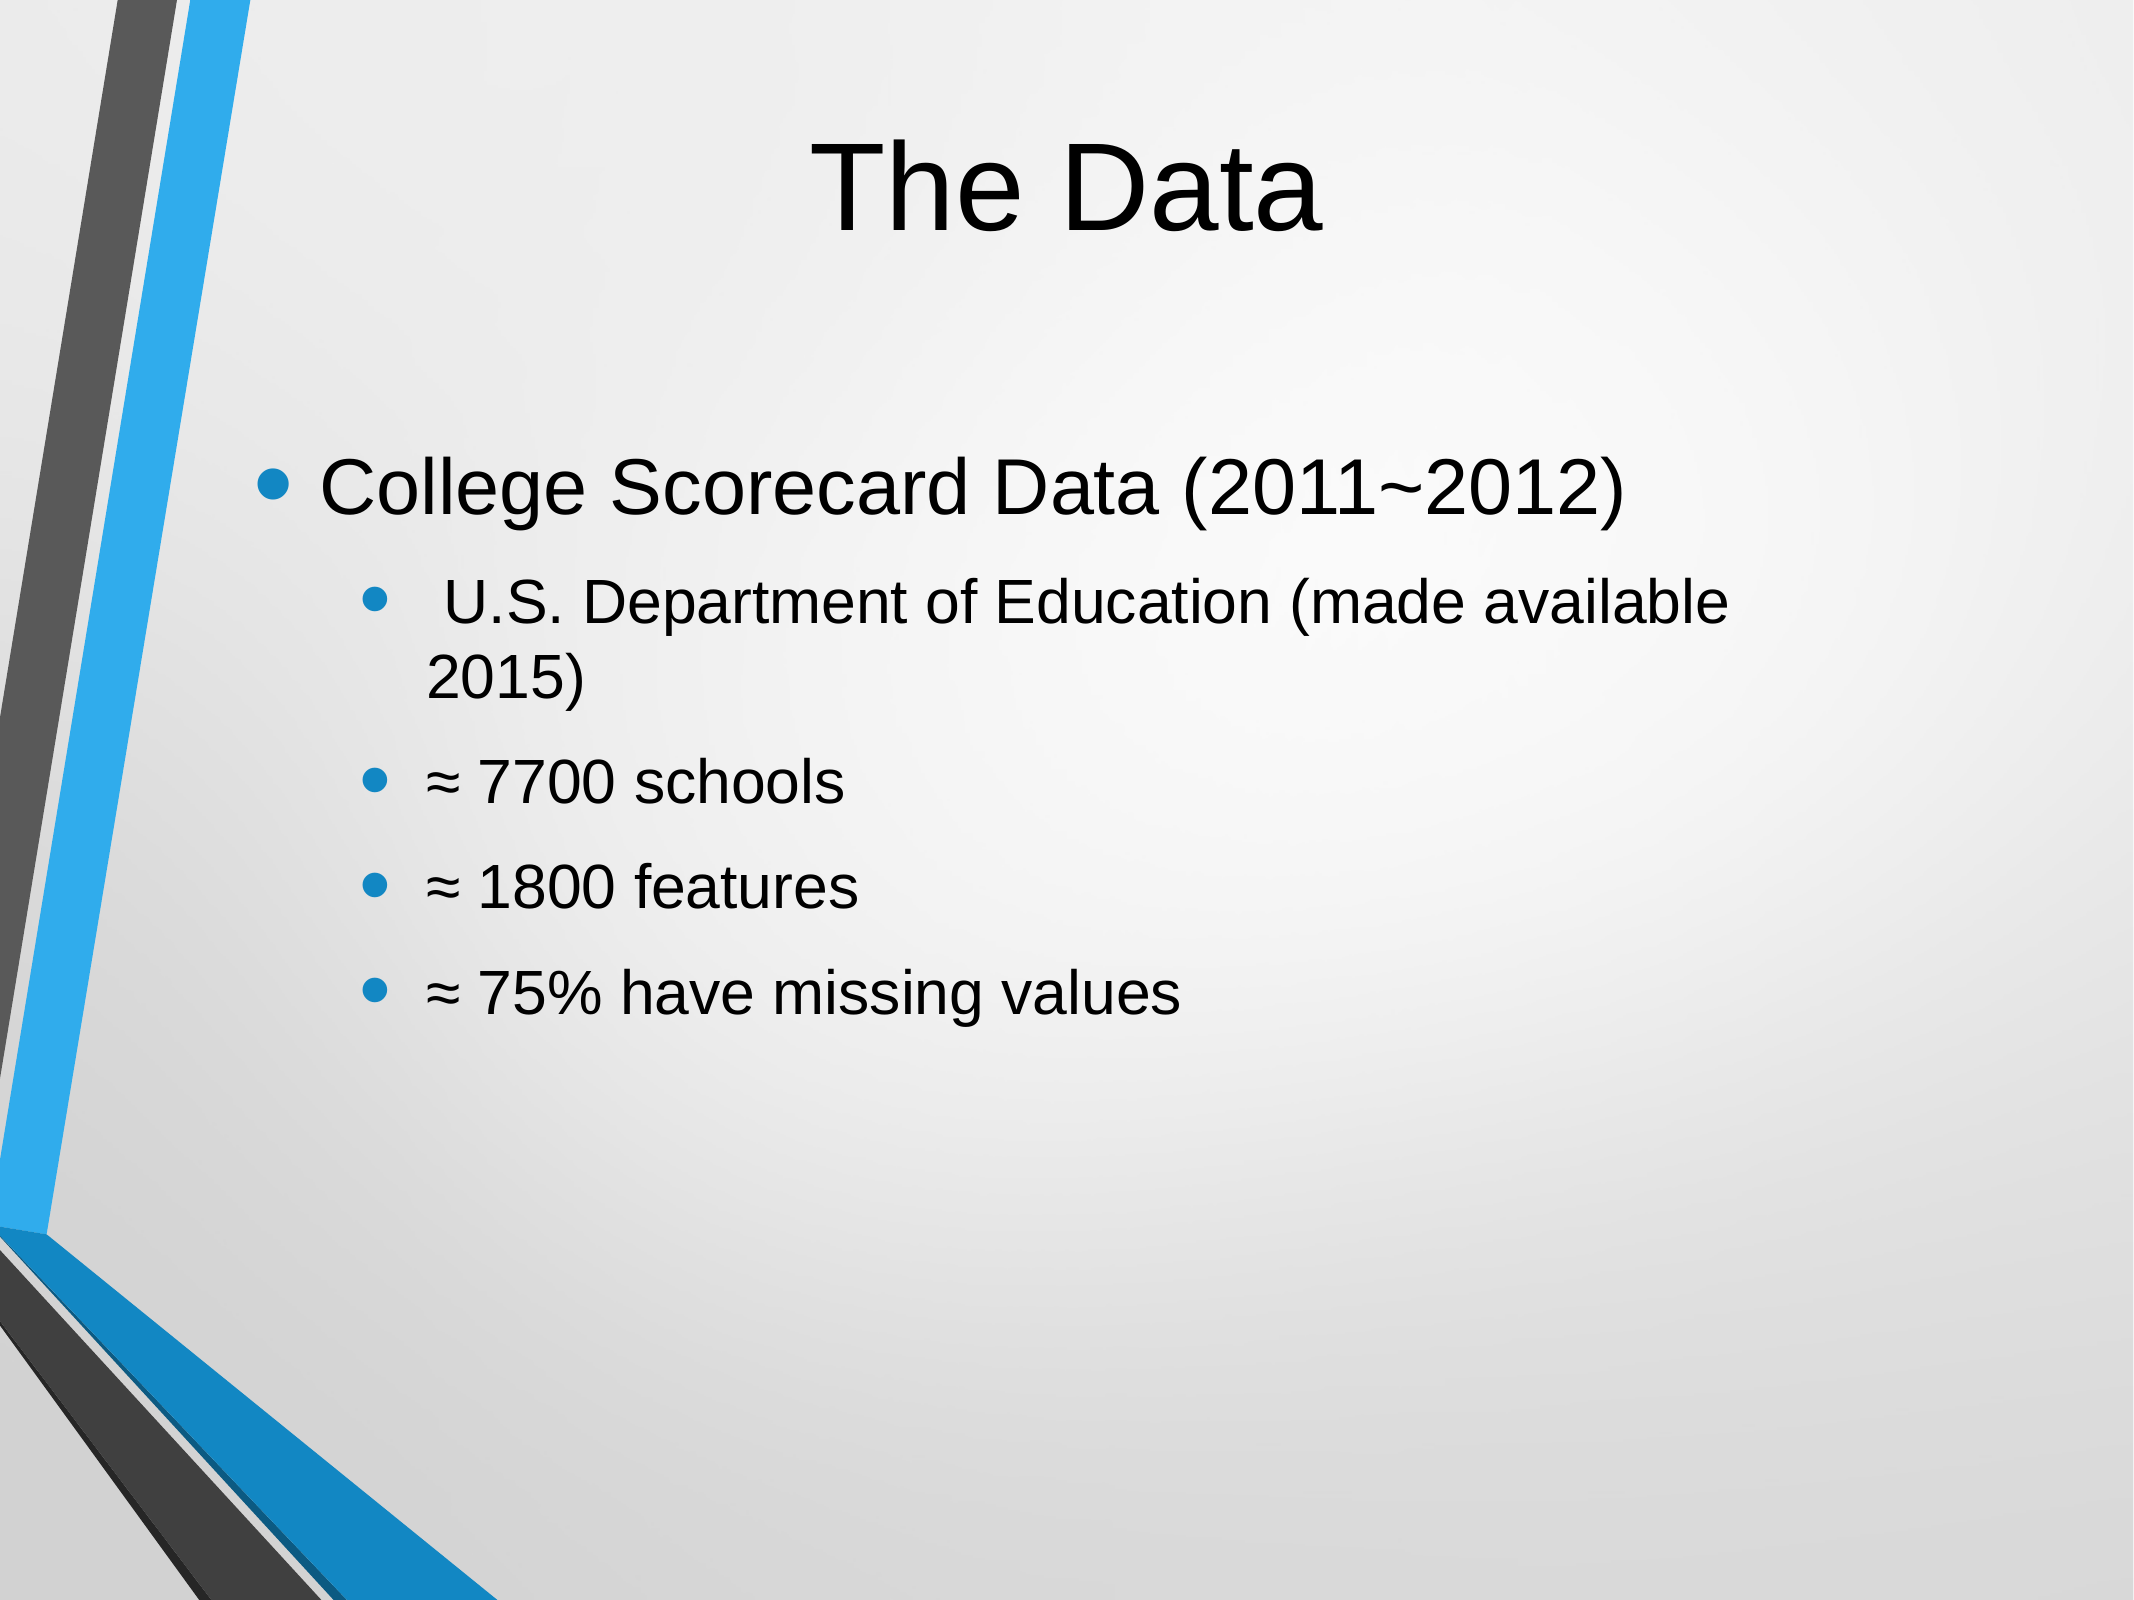

# The Data
College Scorecard Data (2011~2012)
 U.S. Department of Education (made available 2015)
≈ 7700 schools
≈ 1800 features
≈ 75% have missing values